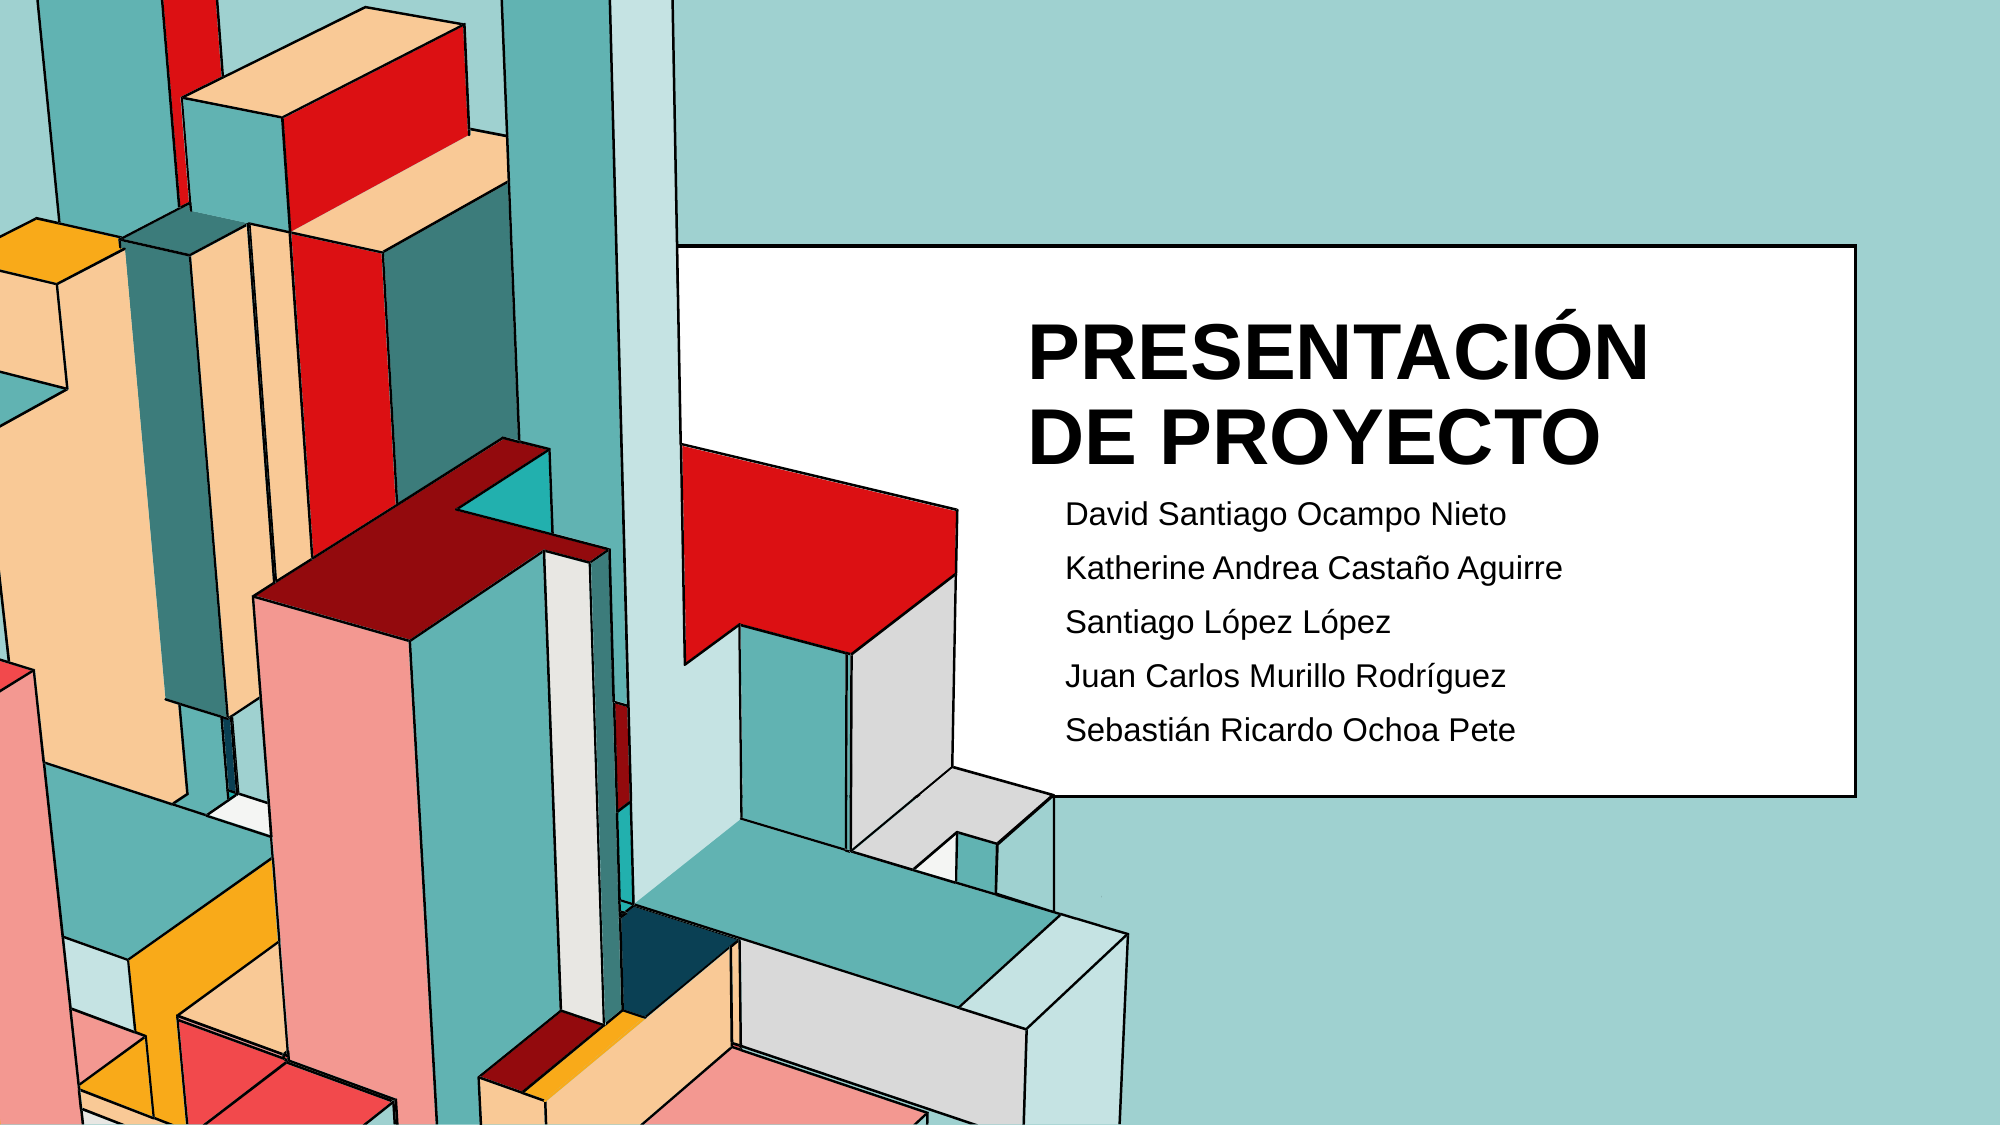

# PRESENTACIÓN DE proyecto
David Santiago Ocampo Nieto
Katherine Andrea Castaño Aguirre
Santiago López López
Juan Carlos Murillo Rodríguez
Sebastián Ricardo Ochoa Pete